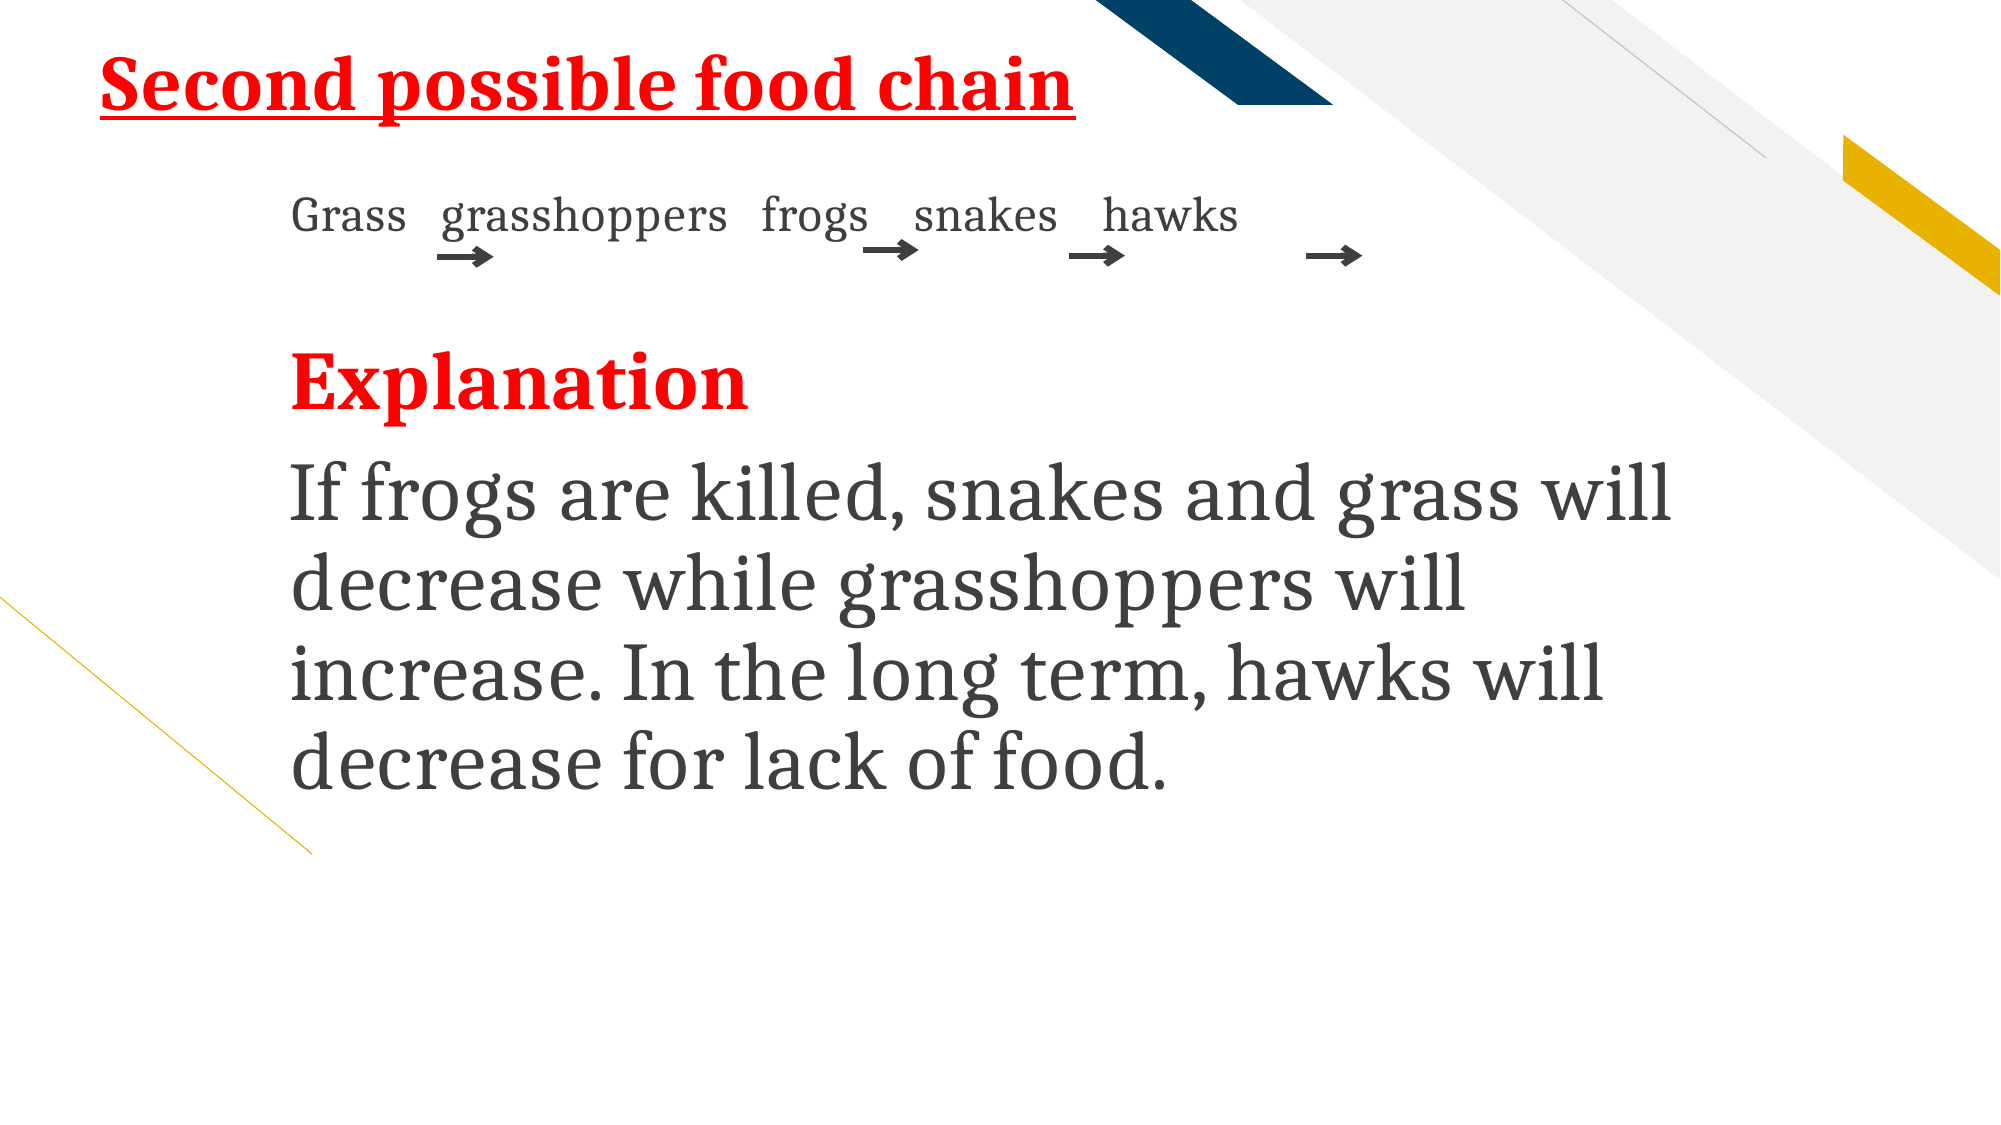

# Second possible food chain

Grass   grasshoppers   frogs    snakes    hawks

Explanation
If frogs are killed, snakes and grass will decrease while grasshoppers will increase. In the long term, hawks will decrease for lack of food.